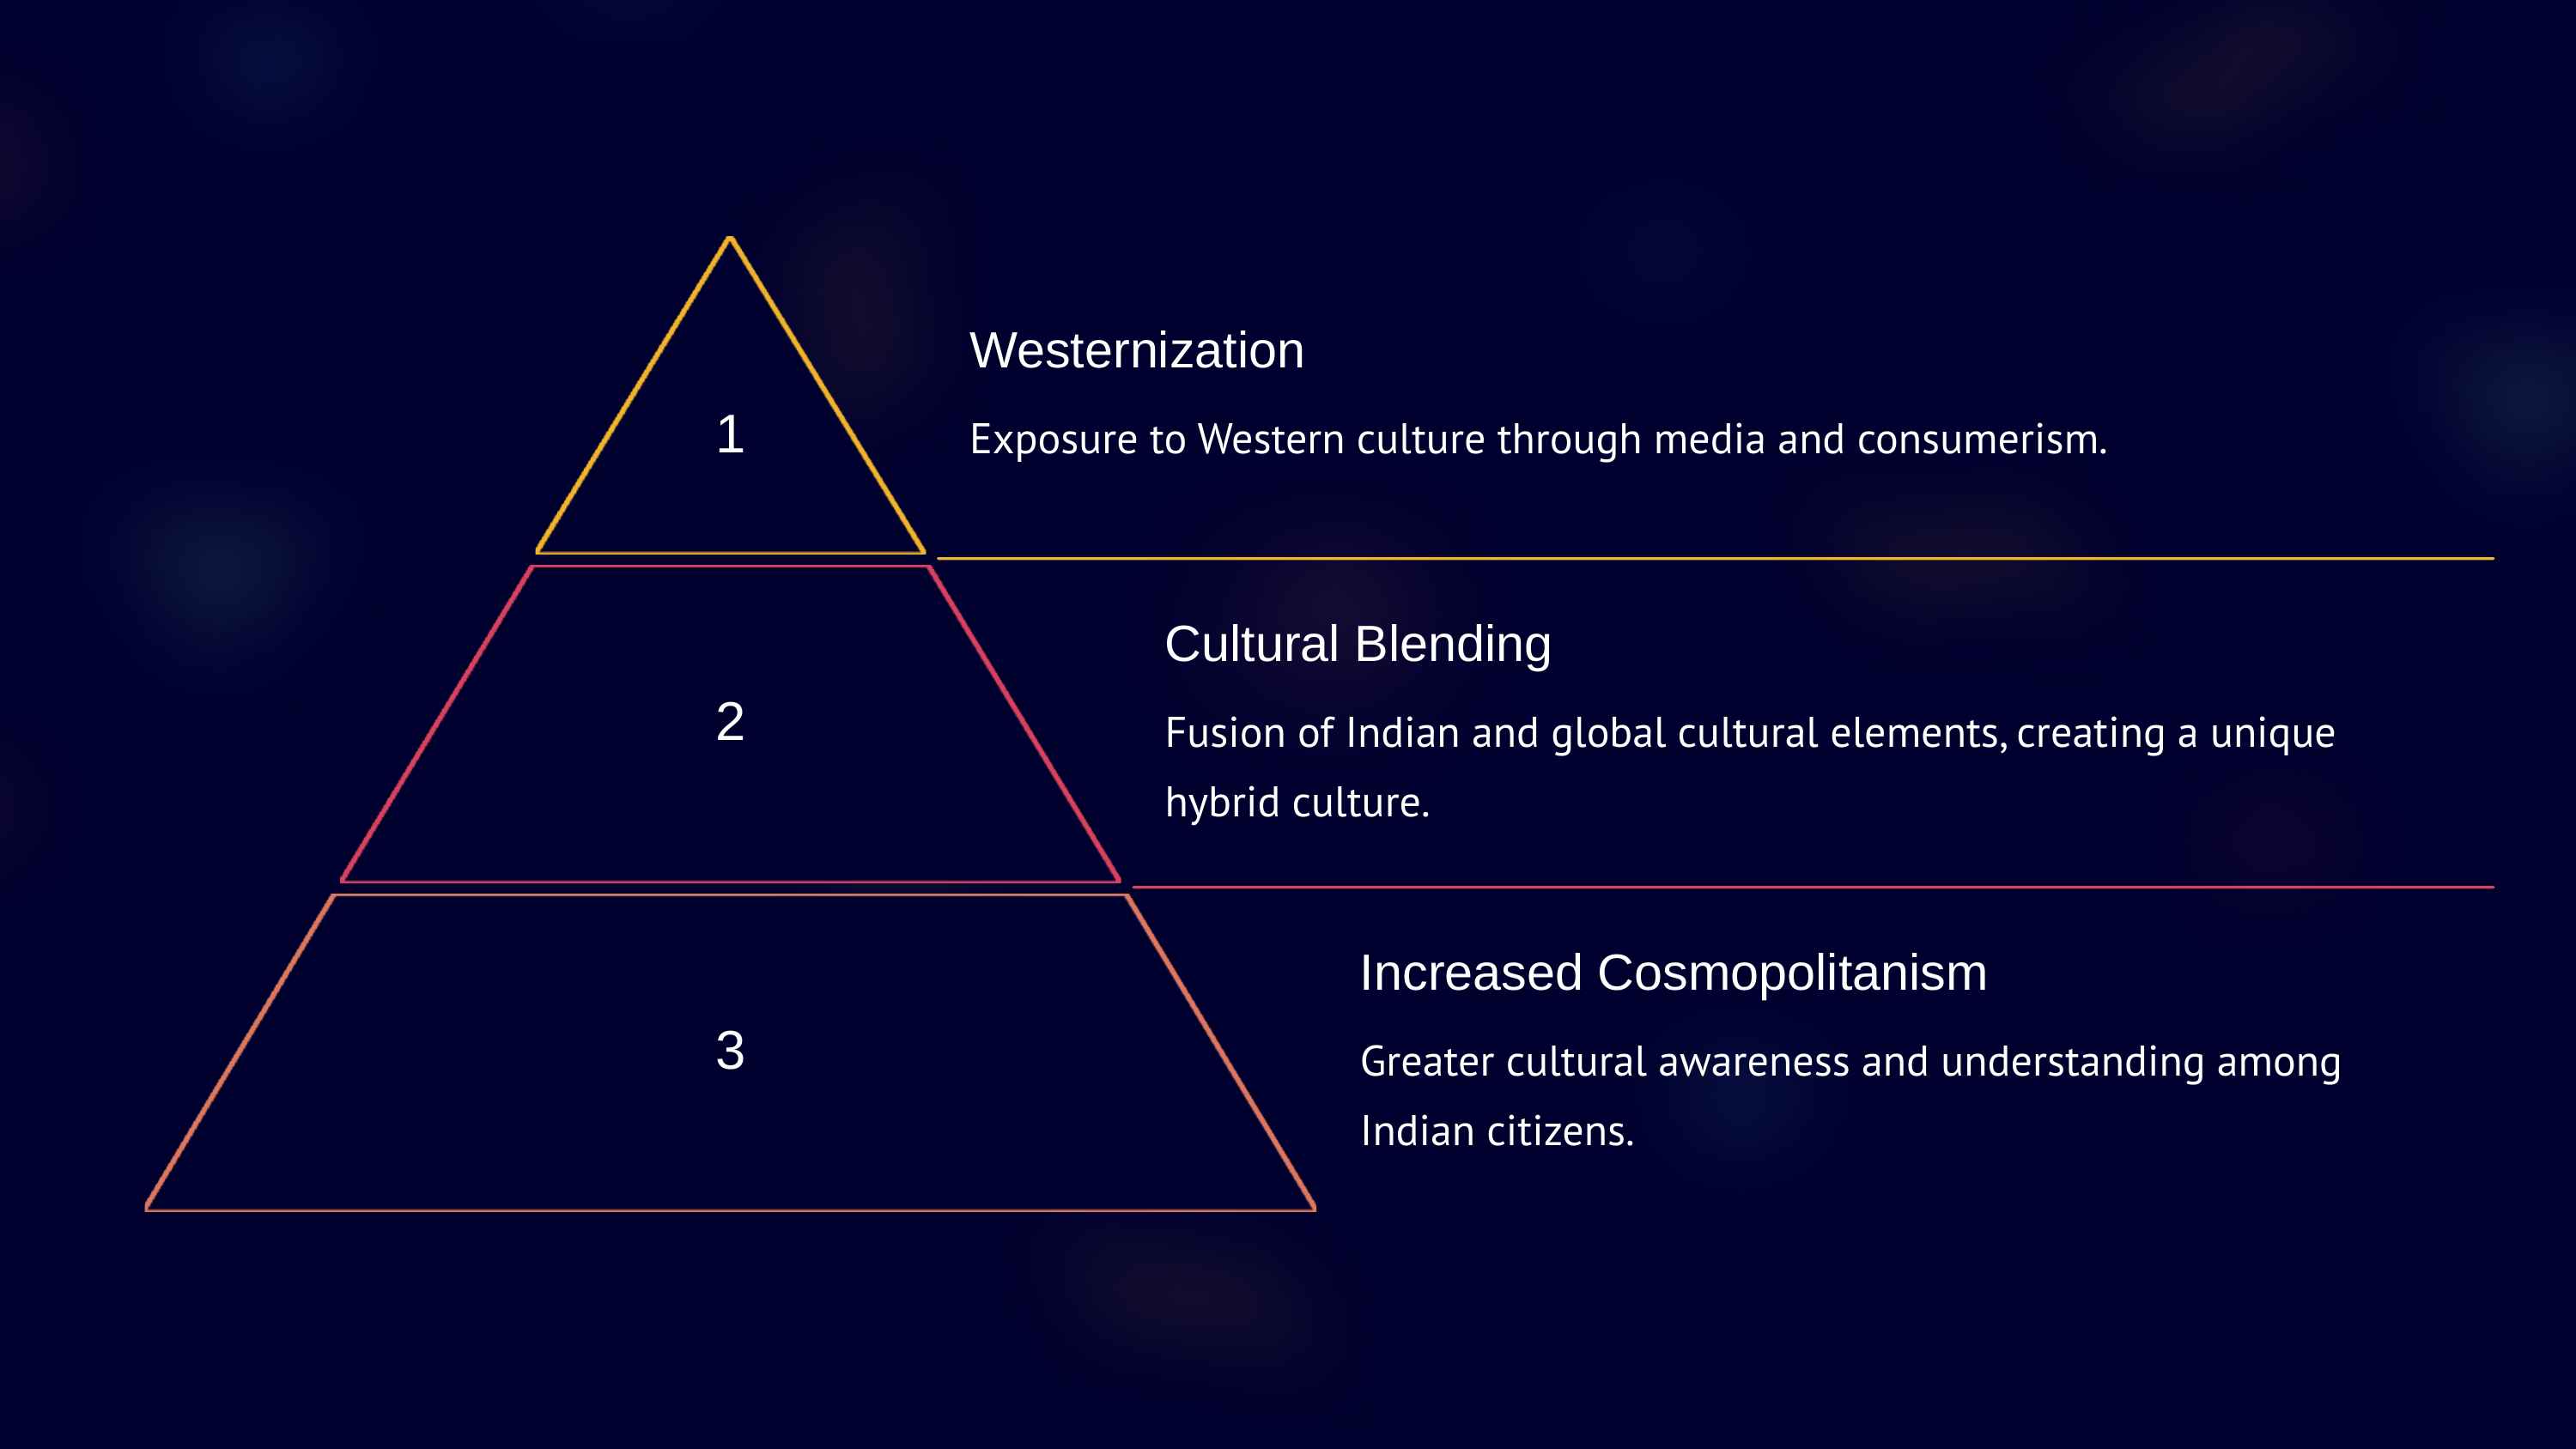

Westernization
1
Exposure to Western culture through media and consumerism.

Cultural Blending
2
Fusion of Indian and global cultural elements, creating a unique hybrid culture.

Increased Cosmopolitanism
3
Greater cultural awareness and understanding among Indian citizens.